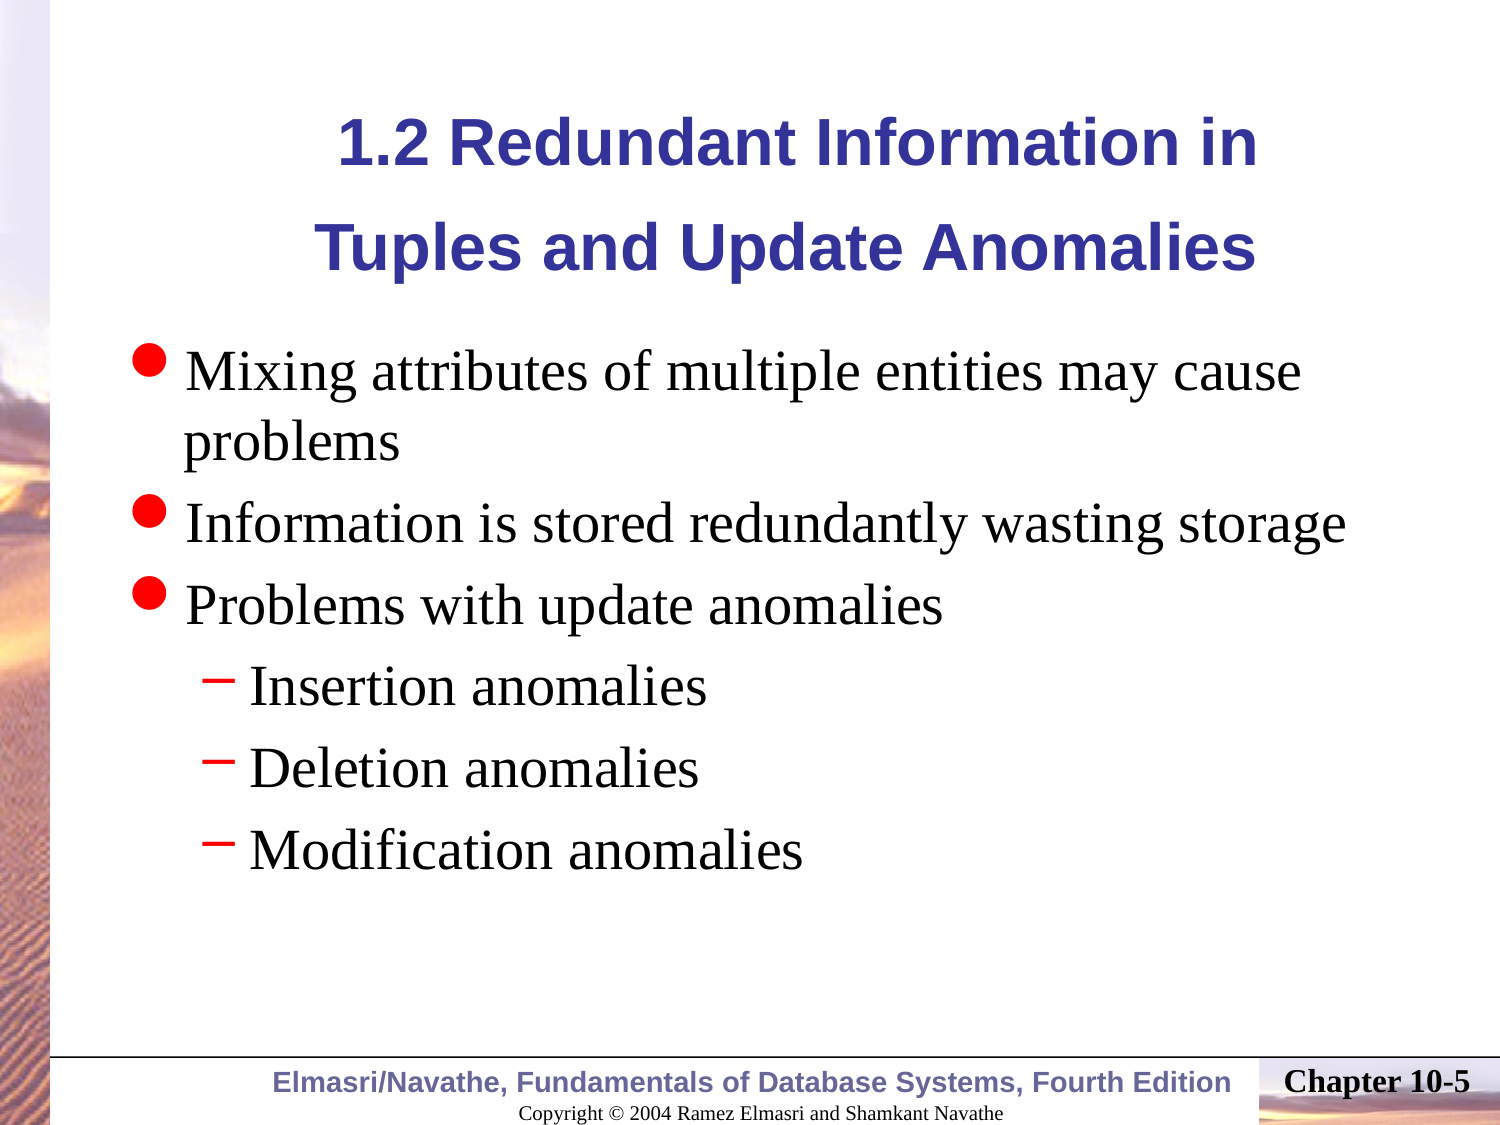

# 1.2 Redundant Information in Tuples and Update Anomalies
Mixing attributes of multiple entities may cause problems
Information is stored redundantly wasting storage
Problems with update anomalies
Insertion anomalies
Deletion anomalies
Modification anomalies
Chapter 10-5